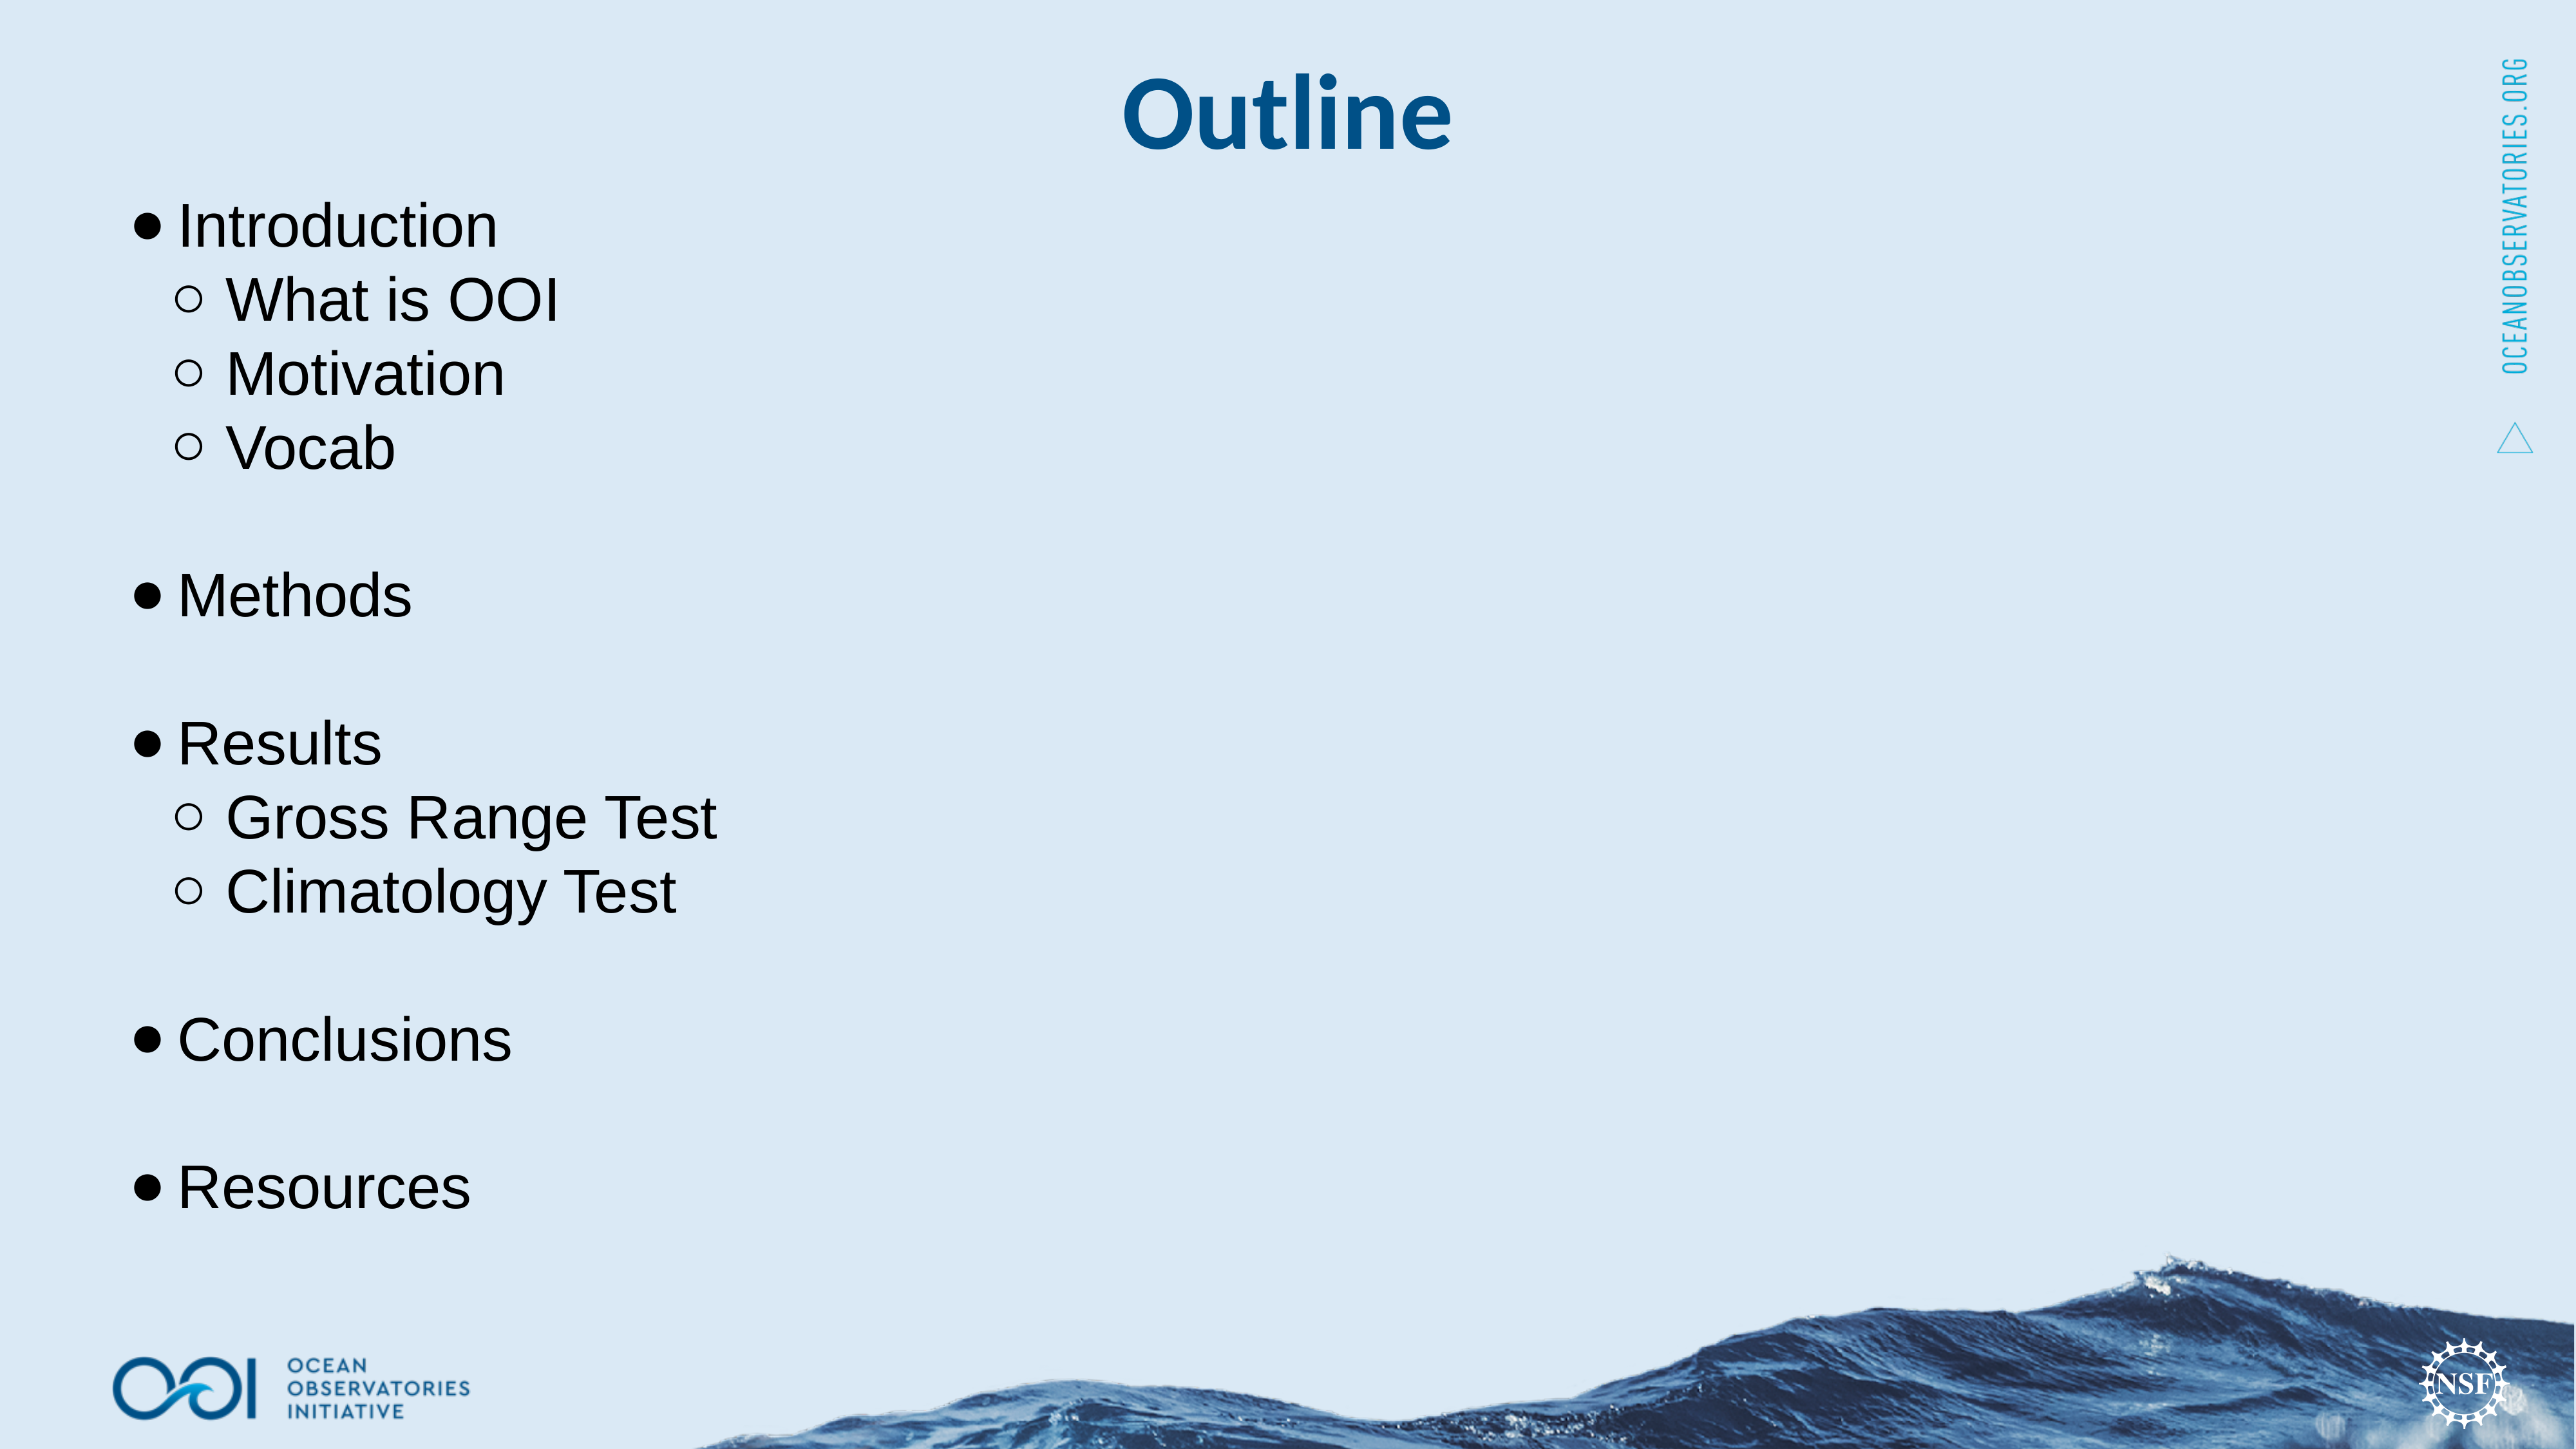

# Outline

Introduction
What is OOI
Motivation
Vocab

Methods

Results
Gross Range Test
Climatology Test

Conclusions

Resources